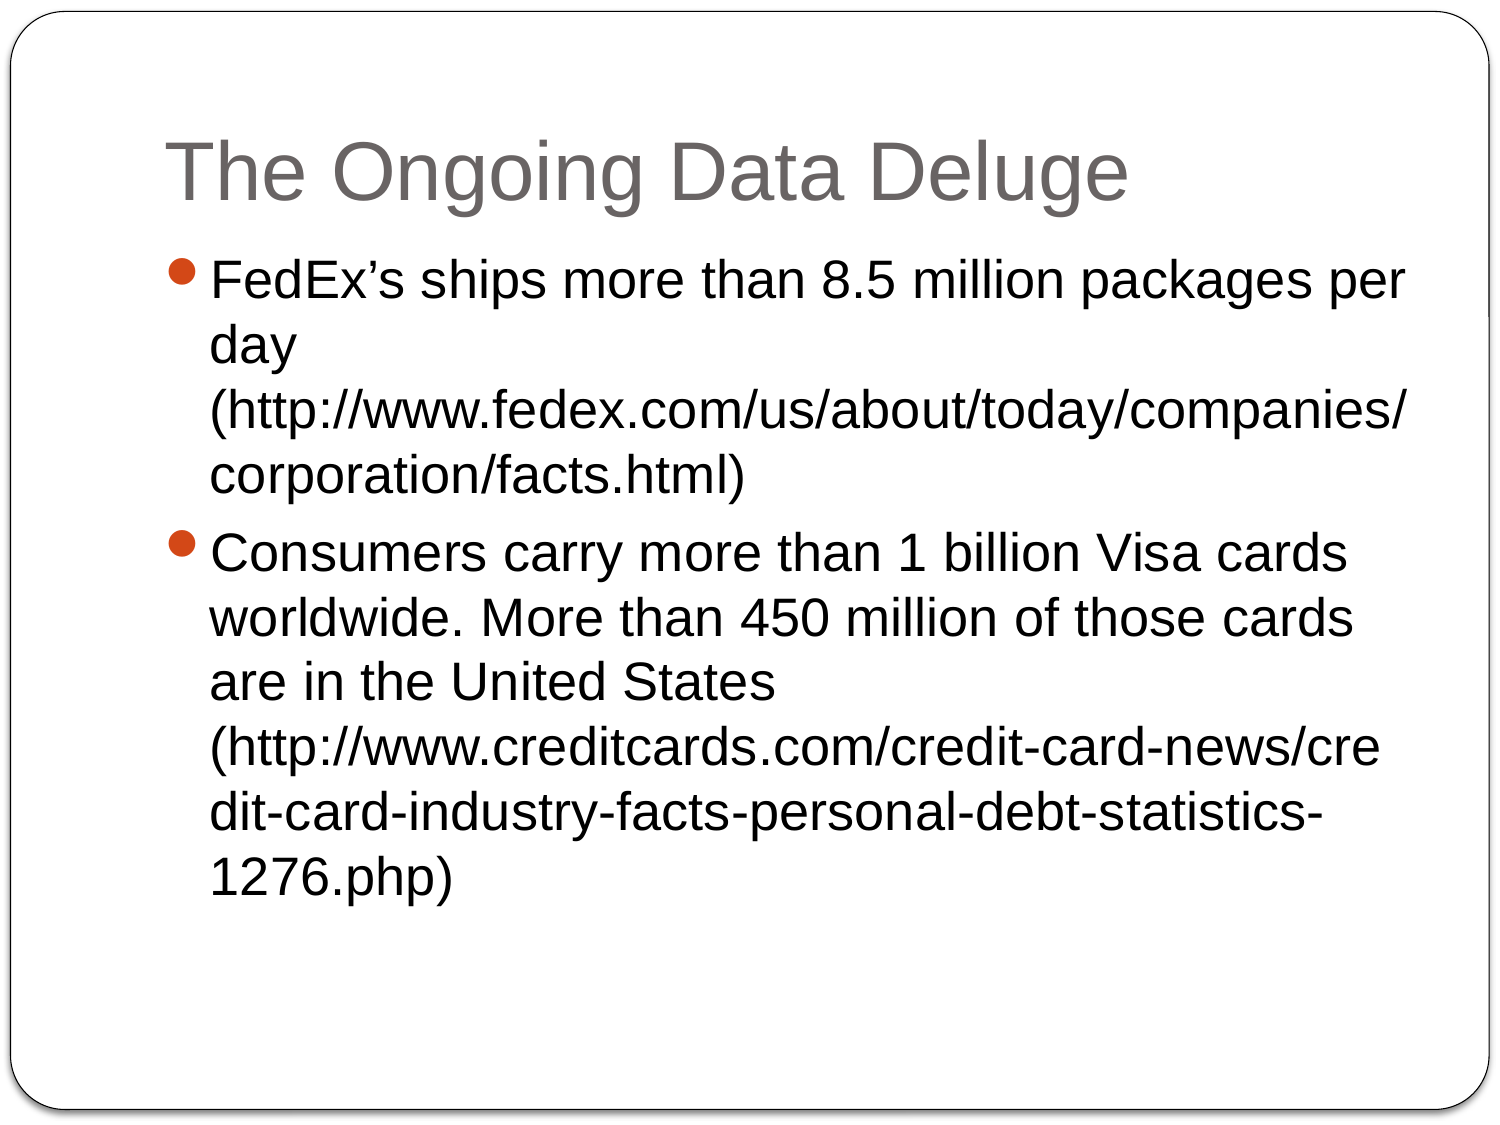

# The Ongoing Data Deluge
FedEx’s ships more than 8.5 million packages per day (http://www.fedex.com/us/about/today/companies/corporation/facts.html)
Consumers carry more than 1 billion Visa cards worldwide. More than 450 million of those cards are in the United States
(http://www.creditcards.com/credit-card-news/credit-card-industry-facts-personal-debt-statistics-1276.php)